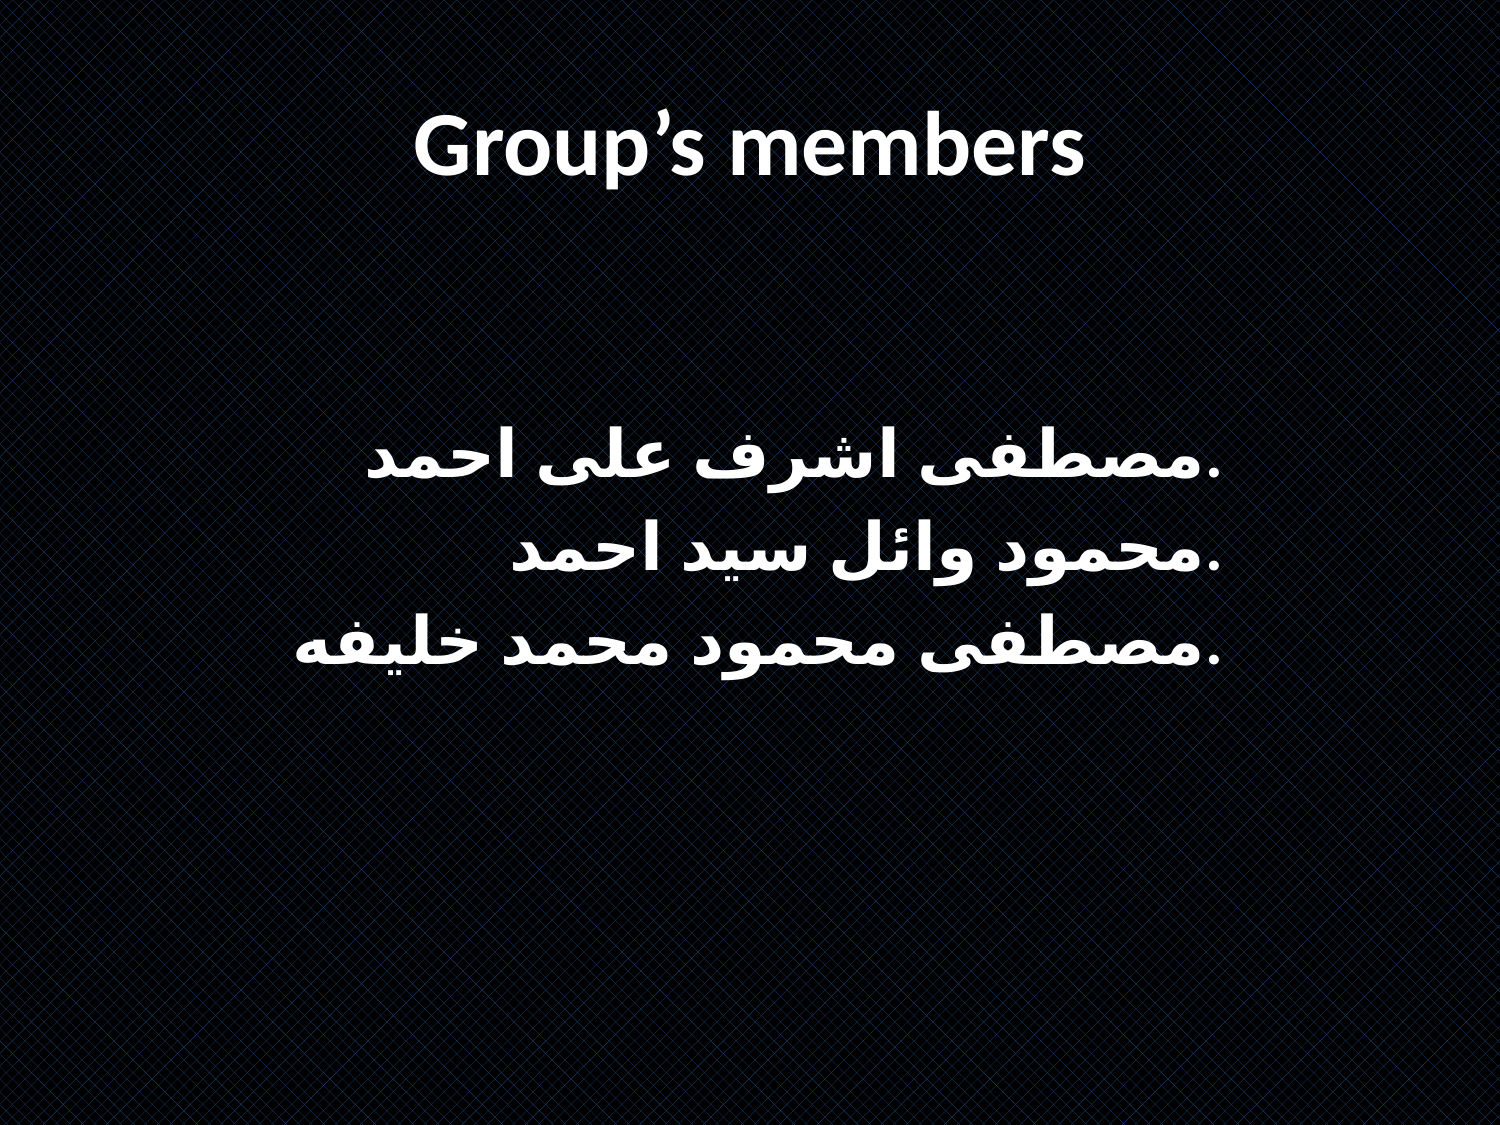

# Group’s members
 مصطفى اشرف على احمد.
محمود وائل سيد احمد.
مصطفى محمود محمد خليفه.